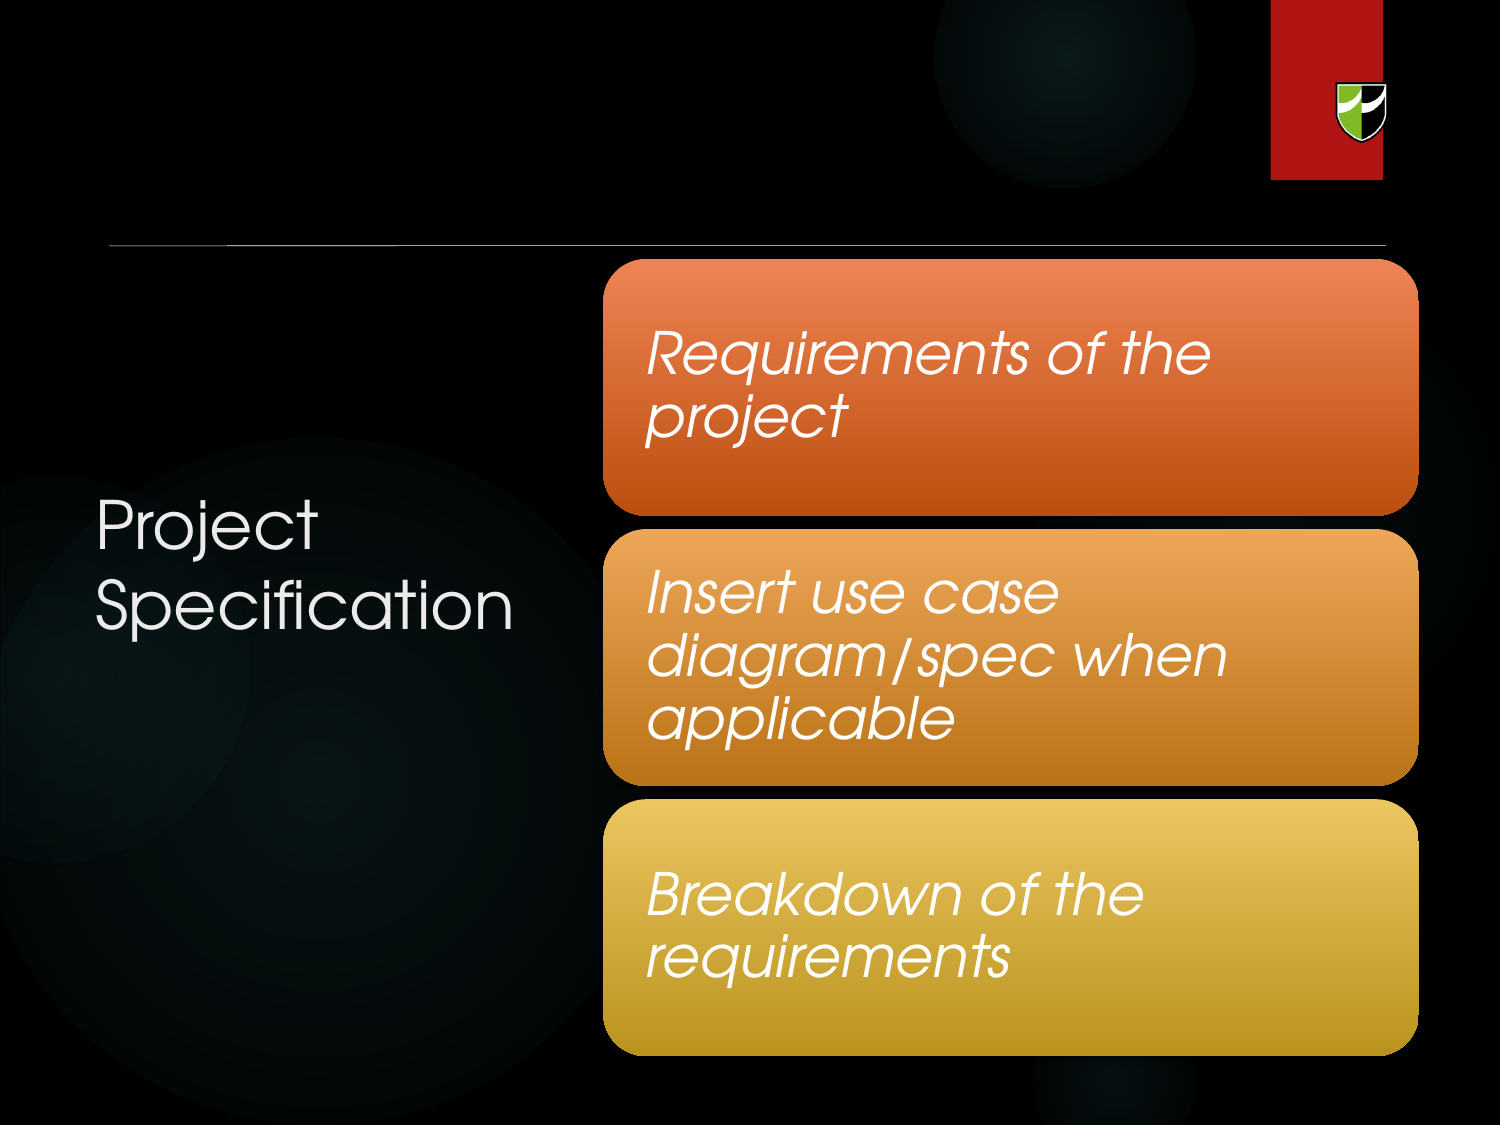

# Project Specification
Requirements of the project
Insert use case diagram/spec when applicable
Breakdown of the requirements